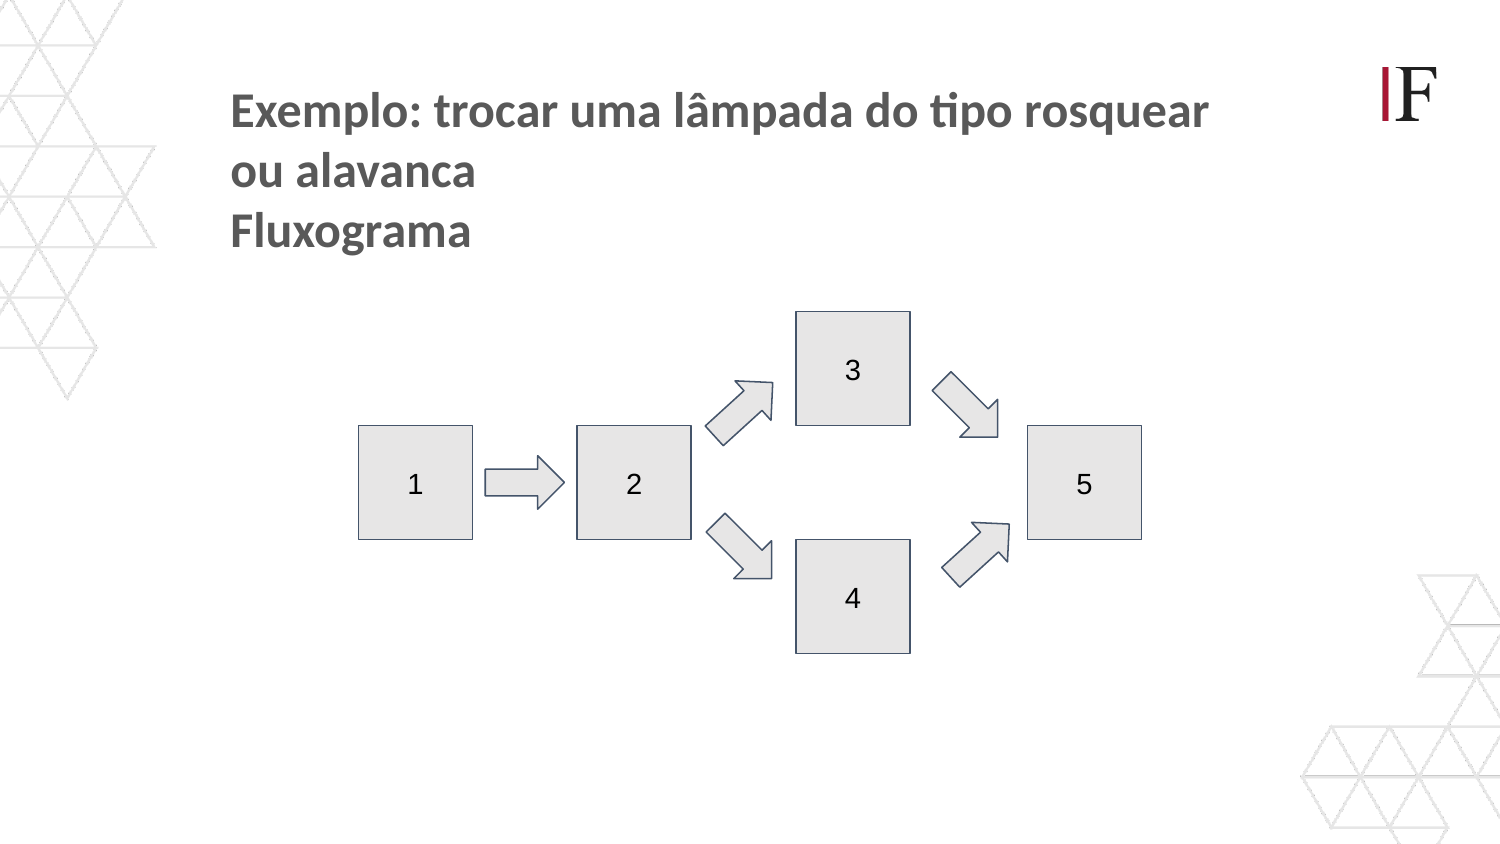

Exemplo: trocar uma lâmpada do tipo rosquear ou alavanca
Fluxograma
3

1
2
5

4